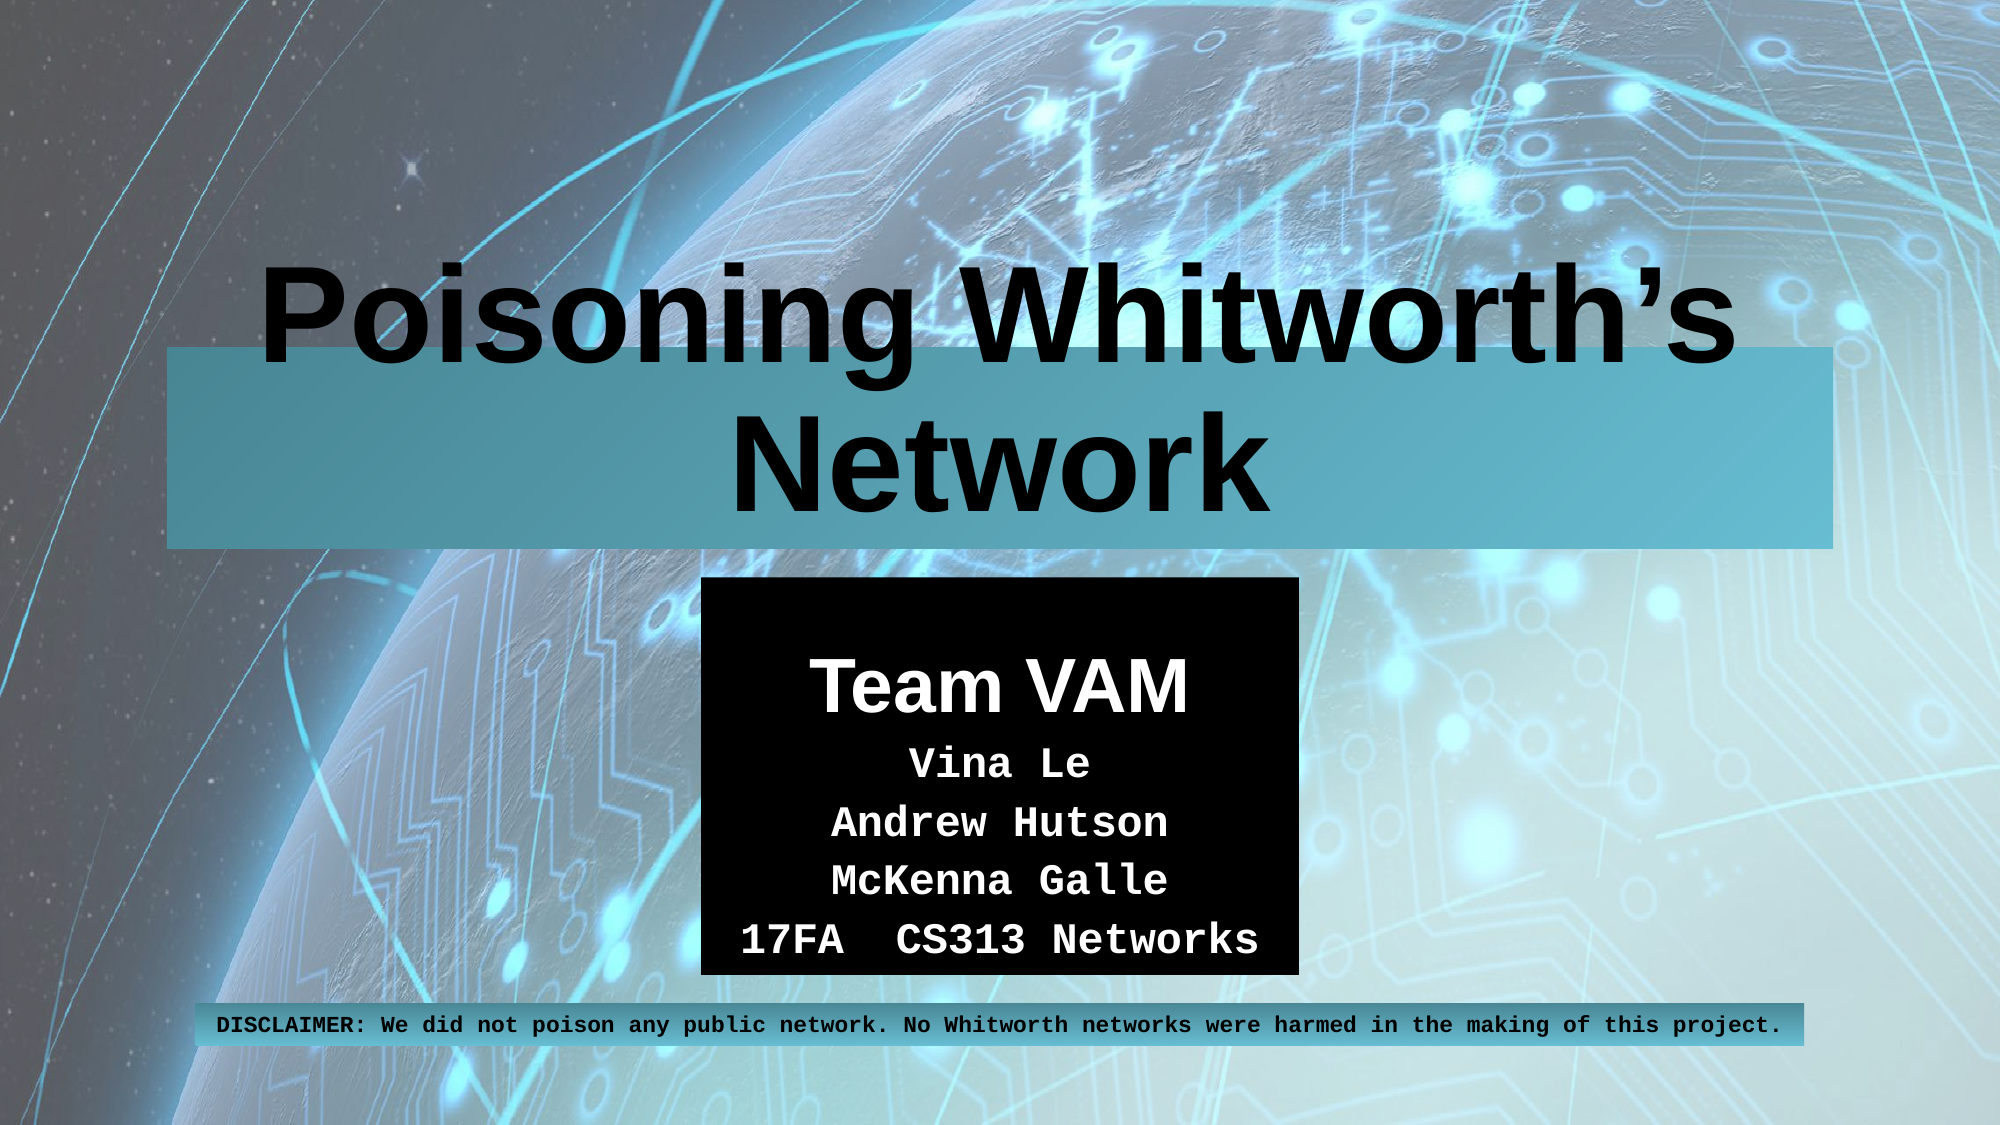

# Poisoning Whitworth’s Network

Team VAM
Vina Le
Andrew Hutson
McKenna Galle
17FA  CS313 Networks
DISCLAIMER: We did not poison any public network. No Whitworth networks were harmed in the making of this project.